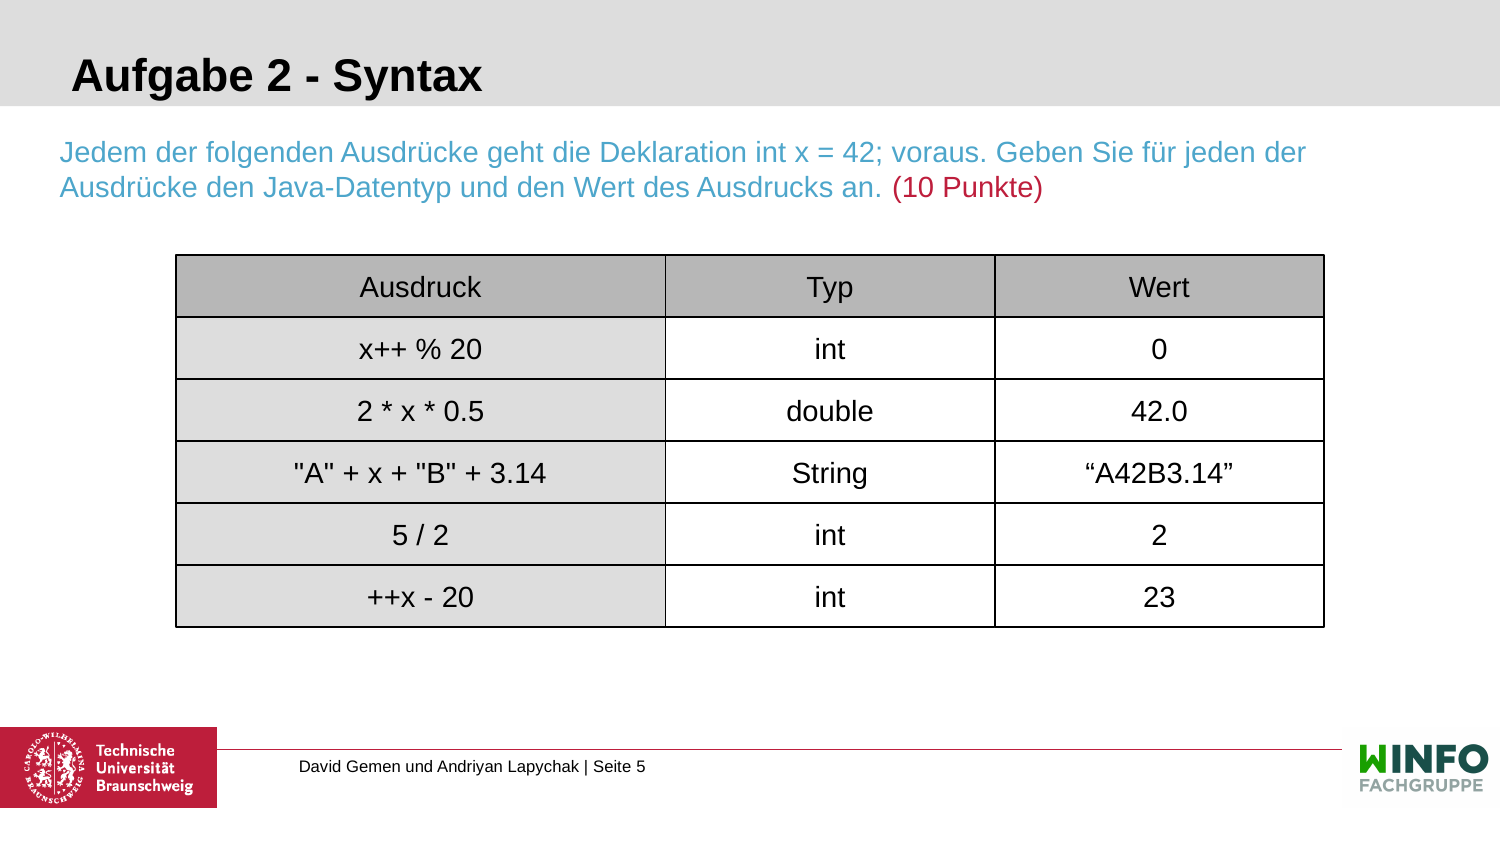

# Aufgabe 2 - Syntax
Jedem der folgenden Ausdrücke geht die Deklaration int x = 42; voraus. Geben Sie für jeden der Ausdrücke den Java-Datentyp und den Wert des Ausdrucks an. (10 Punkte)
Ausdruck
Typ
Wert
x++ % 20
int
0
2 * x * 0.5
double
42.0
"A" + x + "B" + 3.14
String
“A42B3.14”
5 / 2
int
2
++x - 20
int
23